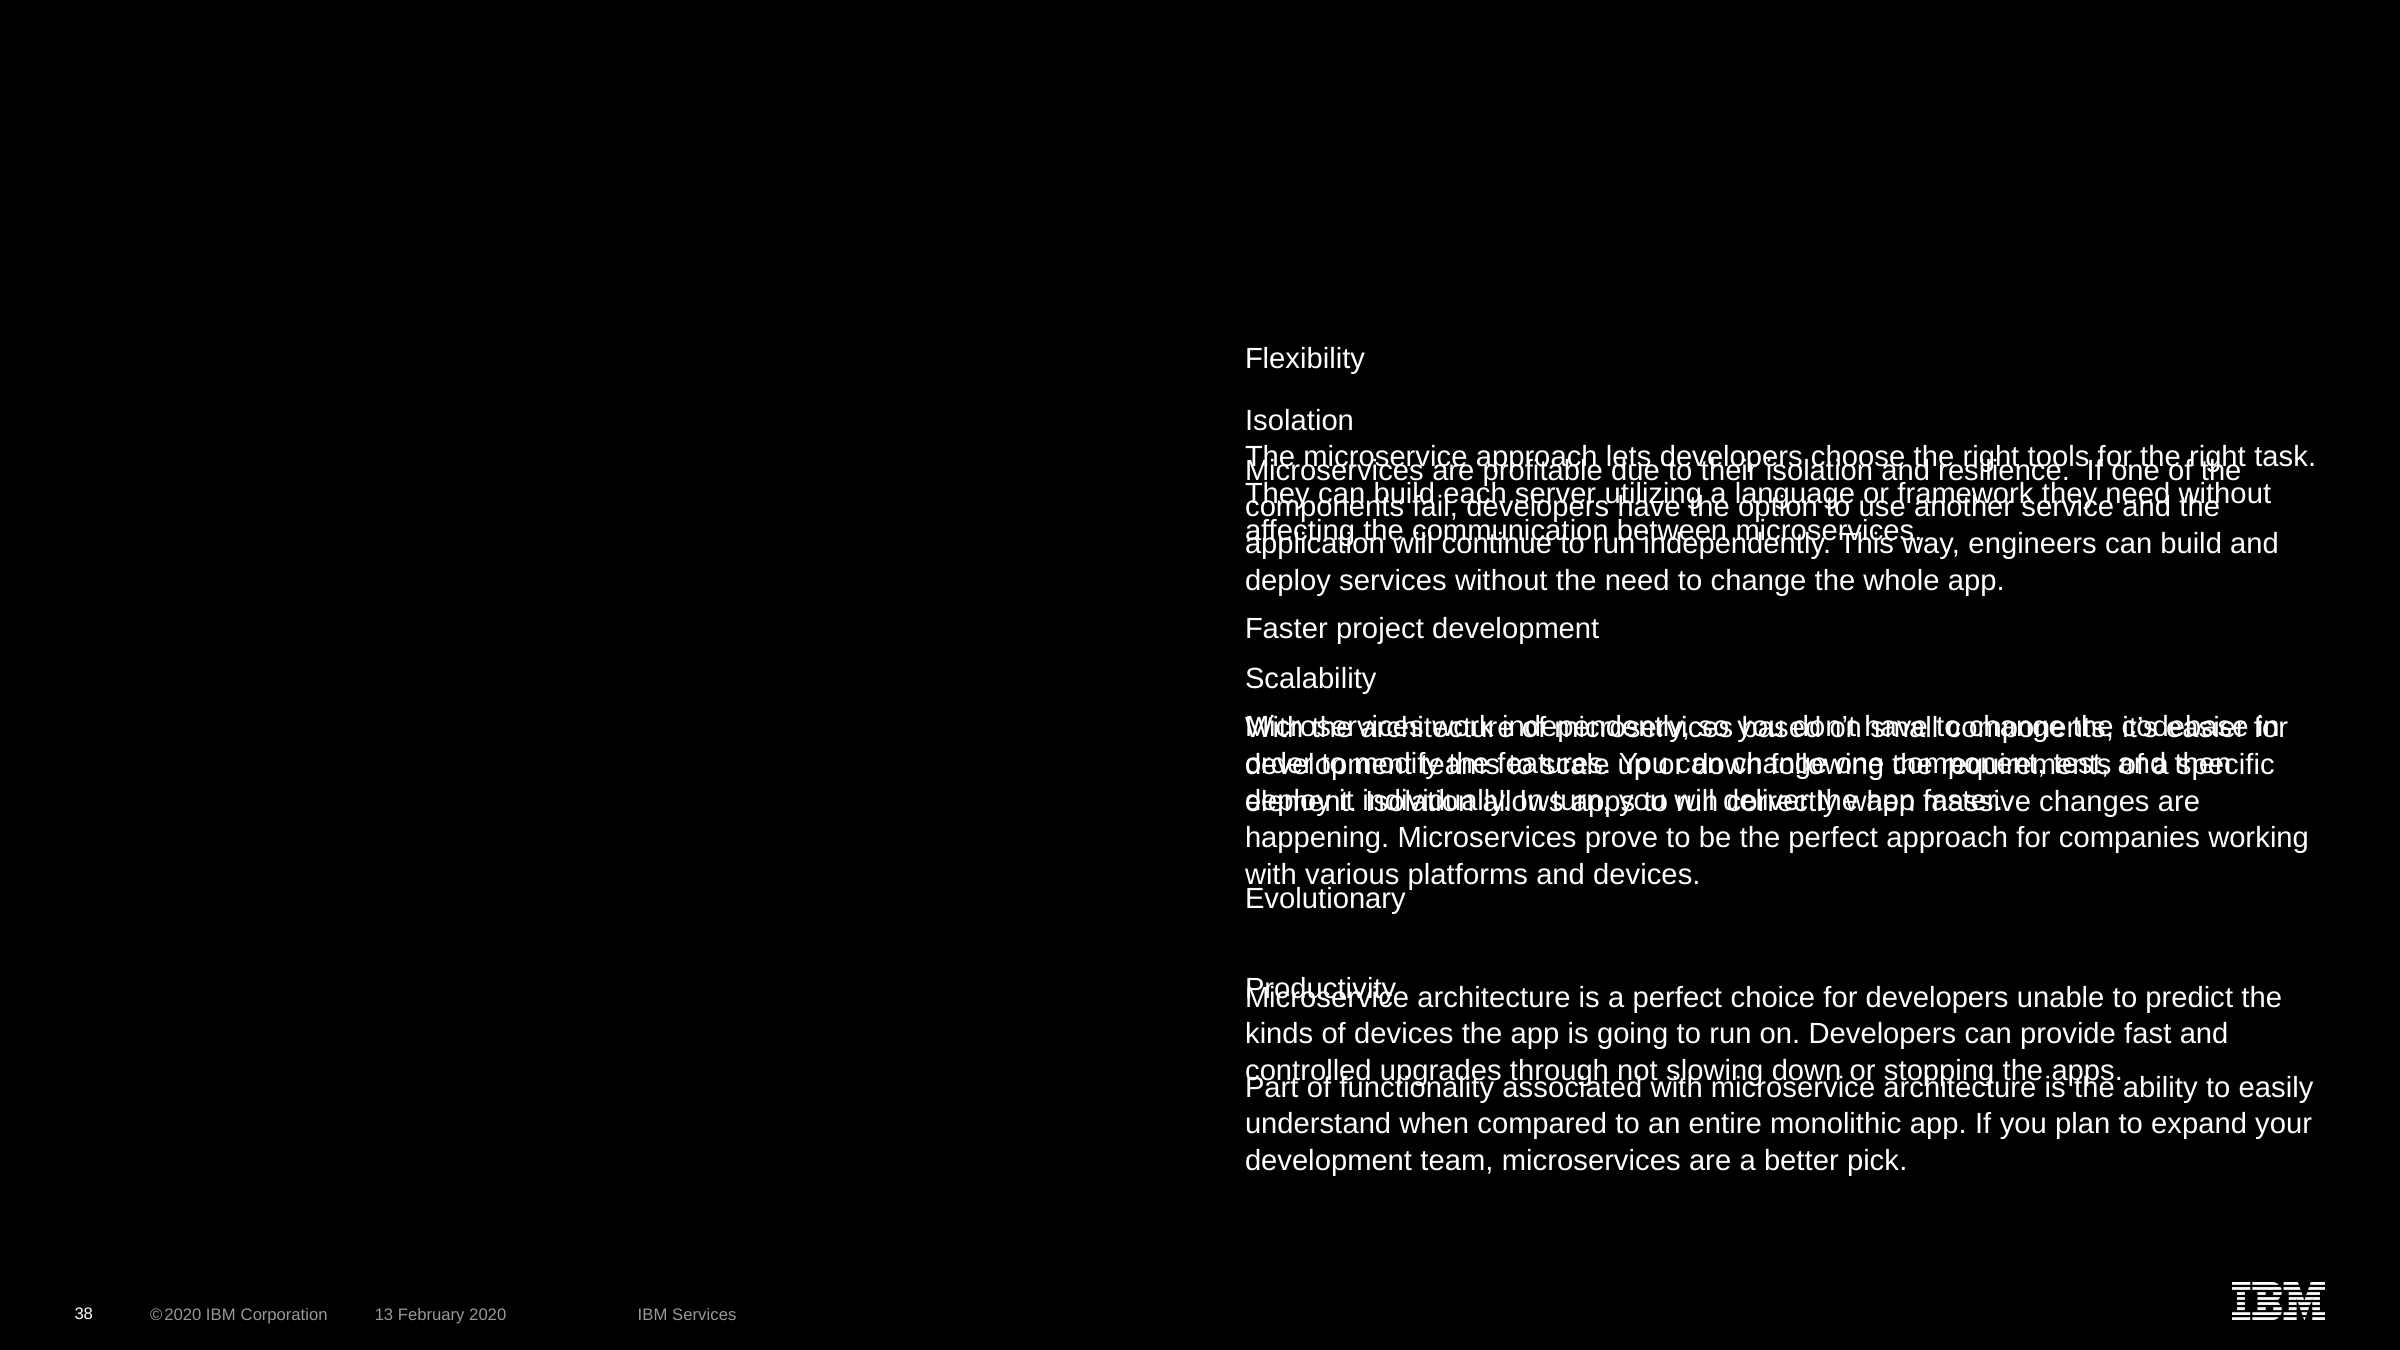

#

Isolation
Microservices are profitable due to their isolation and resilience.  If one of the components fail, developers have the option to use another service and the application will continue to run independently. This way, engineers can build and deploy services without the need to change the whole app.

Scalability
With the architecture of microservices based on small components, it’s easier for development teams to scale up or down following the requirements of a specific element. Isolation allows apps to run correctly when massive changes are happening. Microservices prove to be the perfect approach for companies working with various platforms and devices.

Productivity

Part of functionality associated with microservice architecture is the ability to easily understand when compared to an entire monolithic app. If you plan to expand your development team, microservices are a better pick.
Flexibility

The microservice approach lets developers choose the right tools for the right task. They can build each server utilizing a language or framework they need without affecting the communication between microservices.

Faster project development

Microservices work independently, so you don’t have to change the codebase in order to modify the features. You can change one component, test, and then deploy it individually. In turn, you will deliver the app faster.

Evolutionary

Microservice architecture is a perfect choice for developers unable to predict the kinds of devices the app is going to run on. Developers can provide fast and controlled upgrades through not slowing down or stopping the apps.